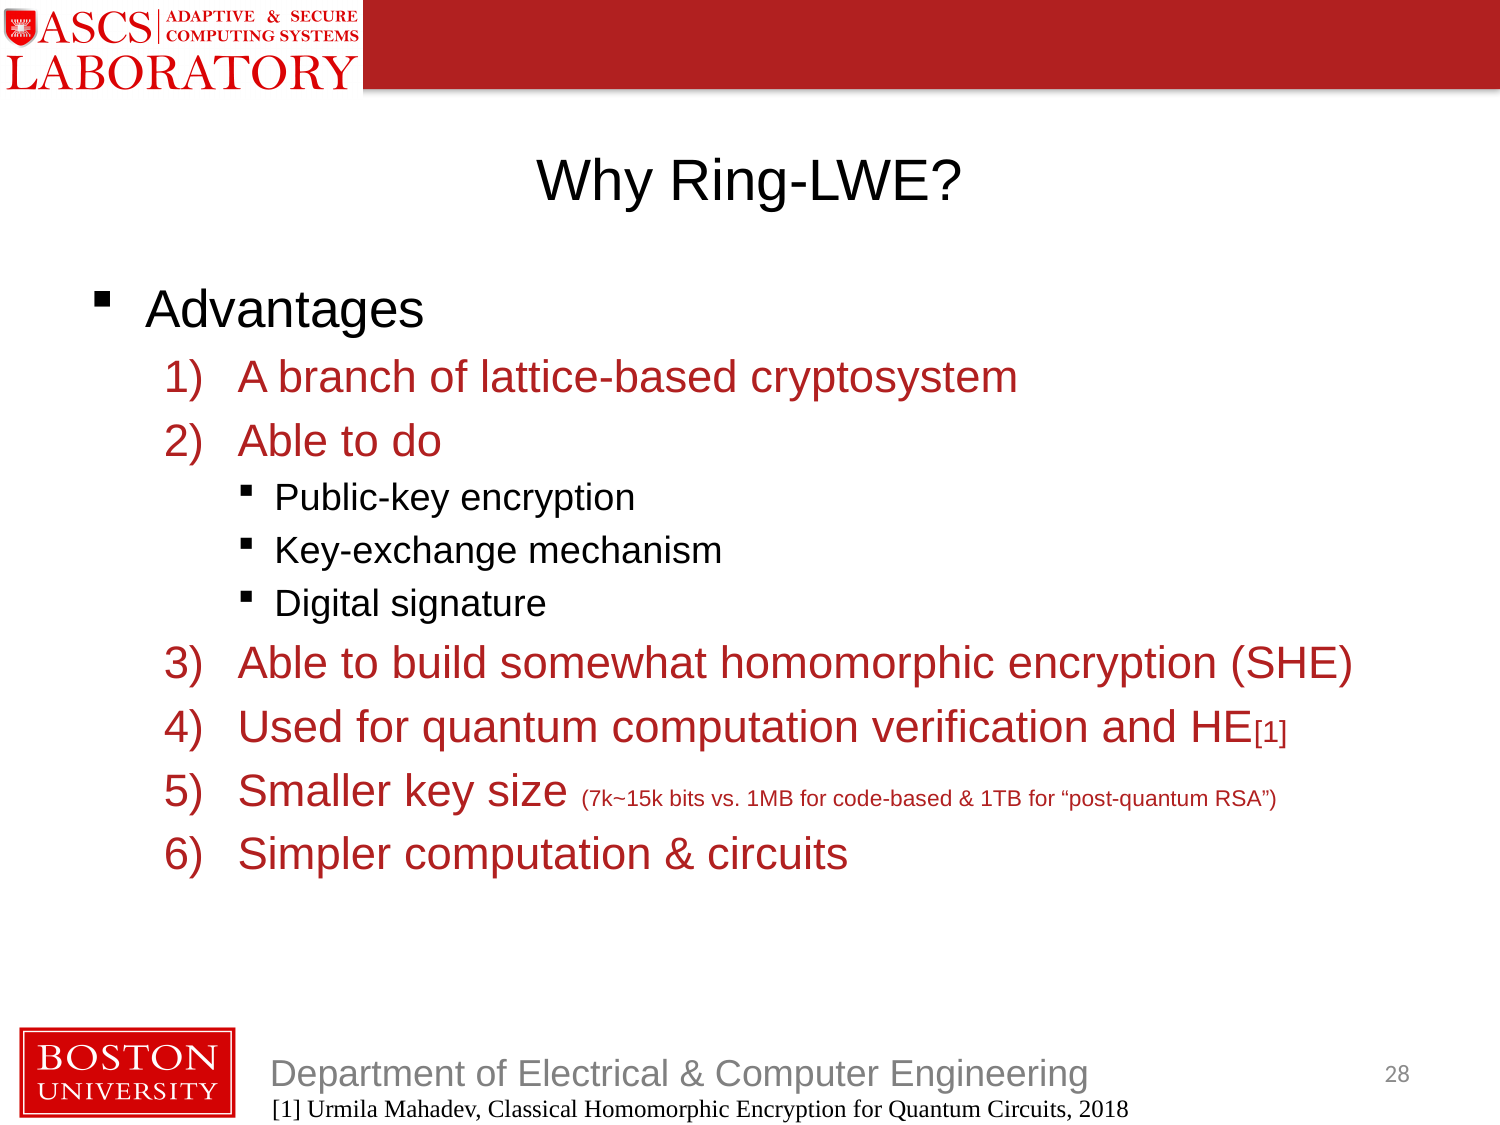

# Why Ring-LWE?
Advantages
A branch of lattice-based cryptosystem
Able to do
Public-key encryption
Key-exchange mechanism
Digital signature
Able to build somewhat homomorphic encryption (SHE)
Used for quantum computation verification and HE[1]
Smaller key size (7k~15k bits vs. 1MB for code-based & 1TB for “post-quantum RSA”)
Simpler computation & circuits
28
[1] Urmila Mahadev, Classical Homomorphic Encryption for Quantum Circuits, 2018